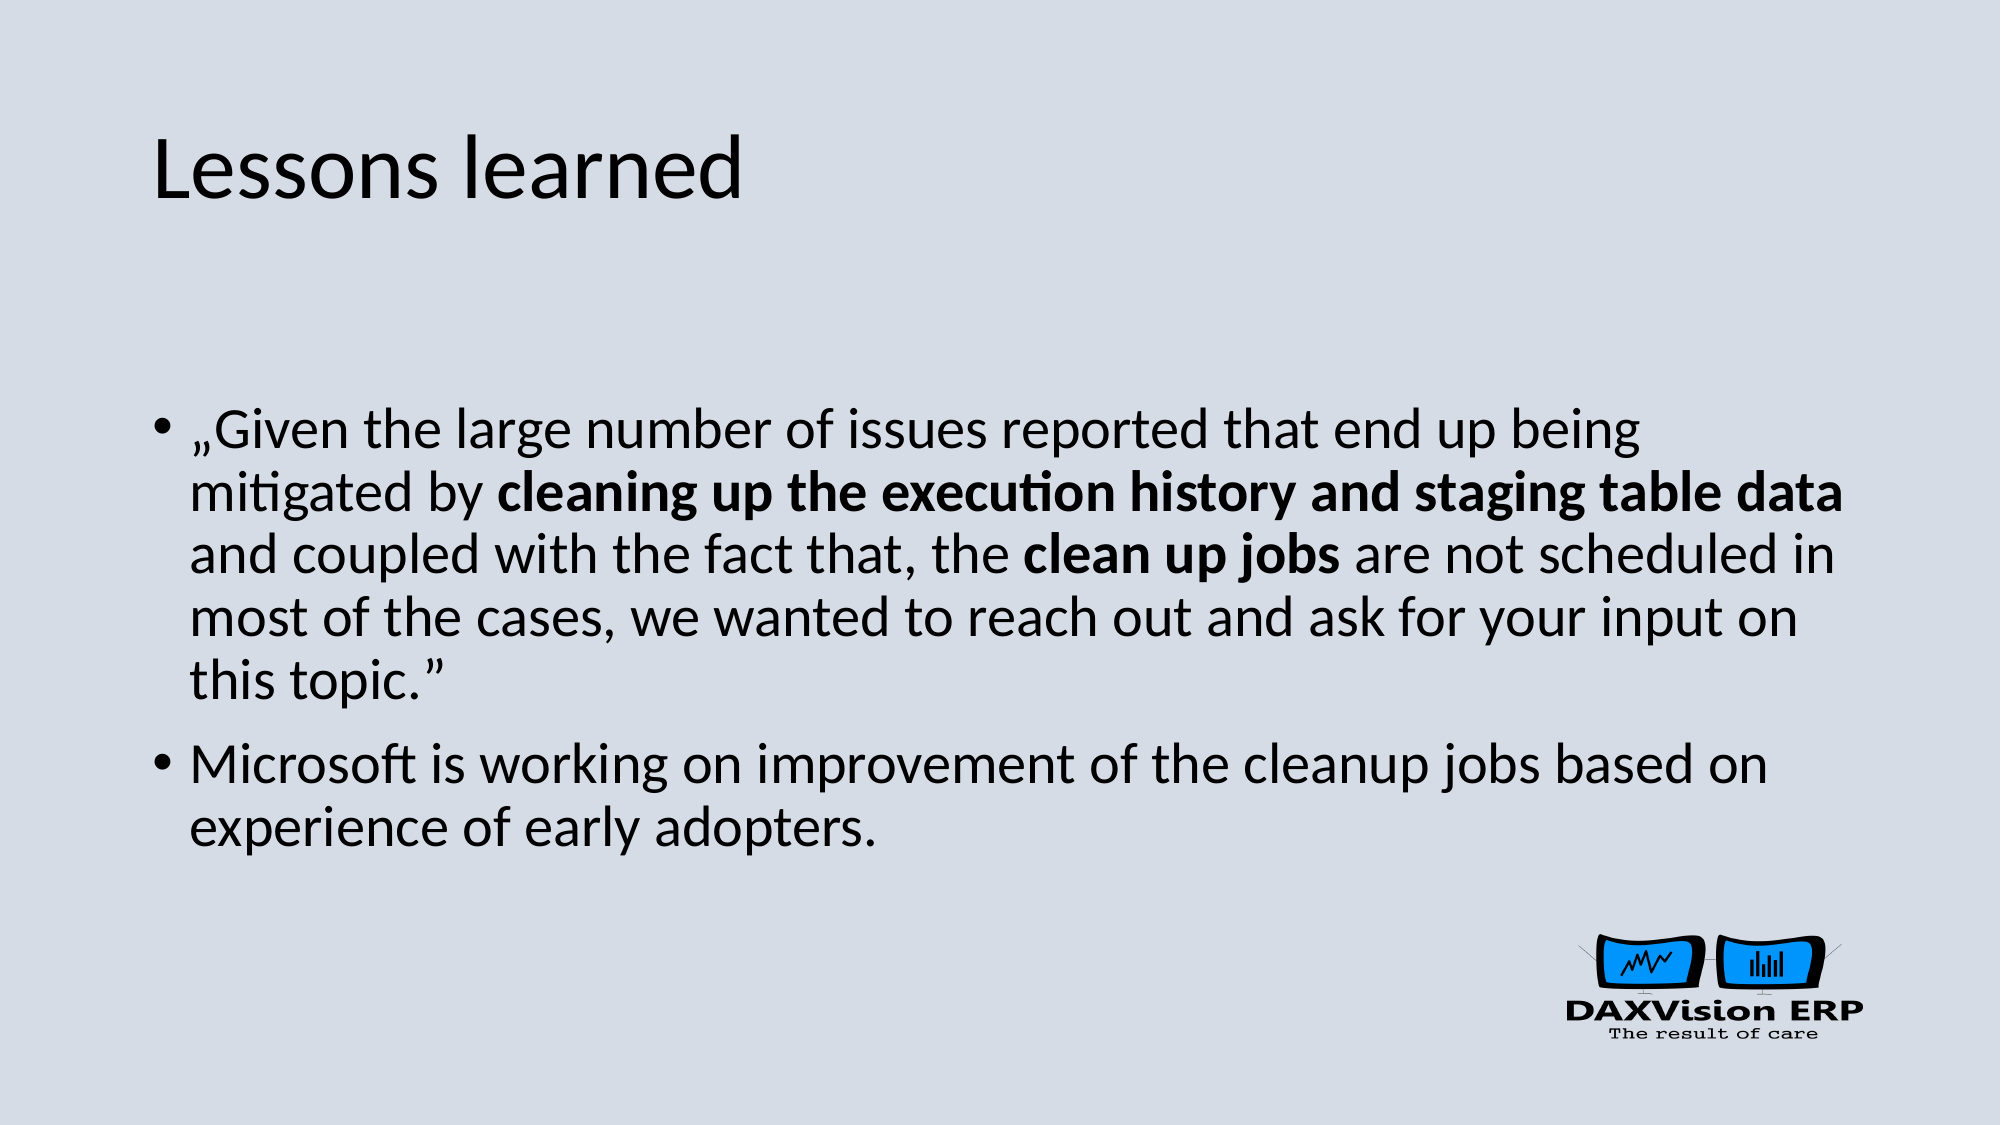

# Lessons learned

„Given the large number of issues reported that end up being mitigated by cleaning up the execution history and staging table data and coupled with the fact that, the clean up jobs are not scheduled in most of the cases, we wanted to reach out and ask for your input on this topic.”
Microsoft is working on improvement of the cleanup jobs based on experience of early adopters.